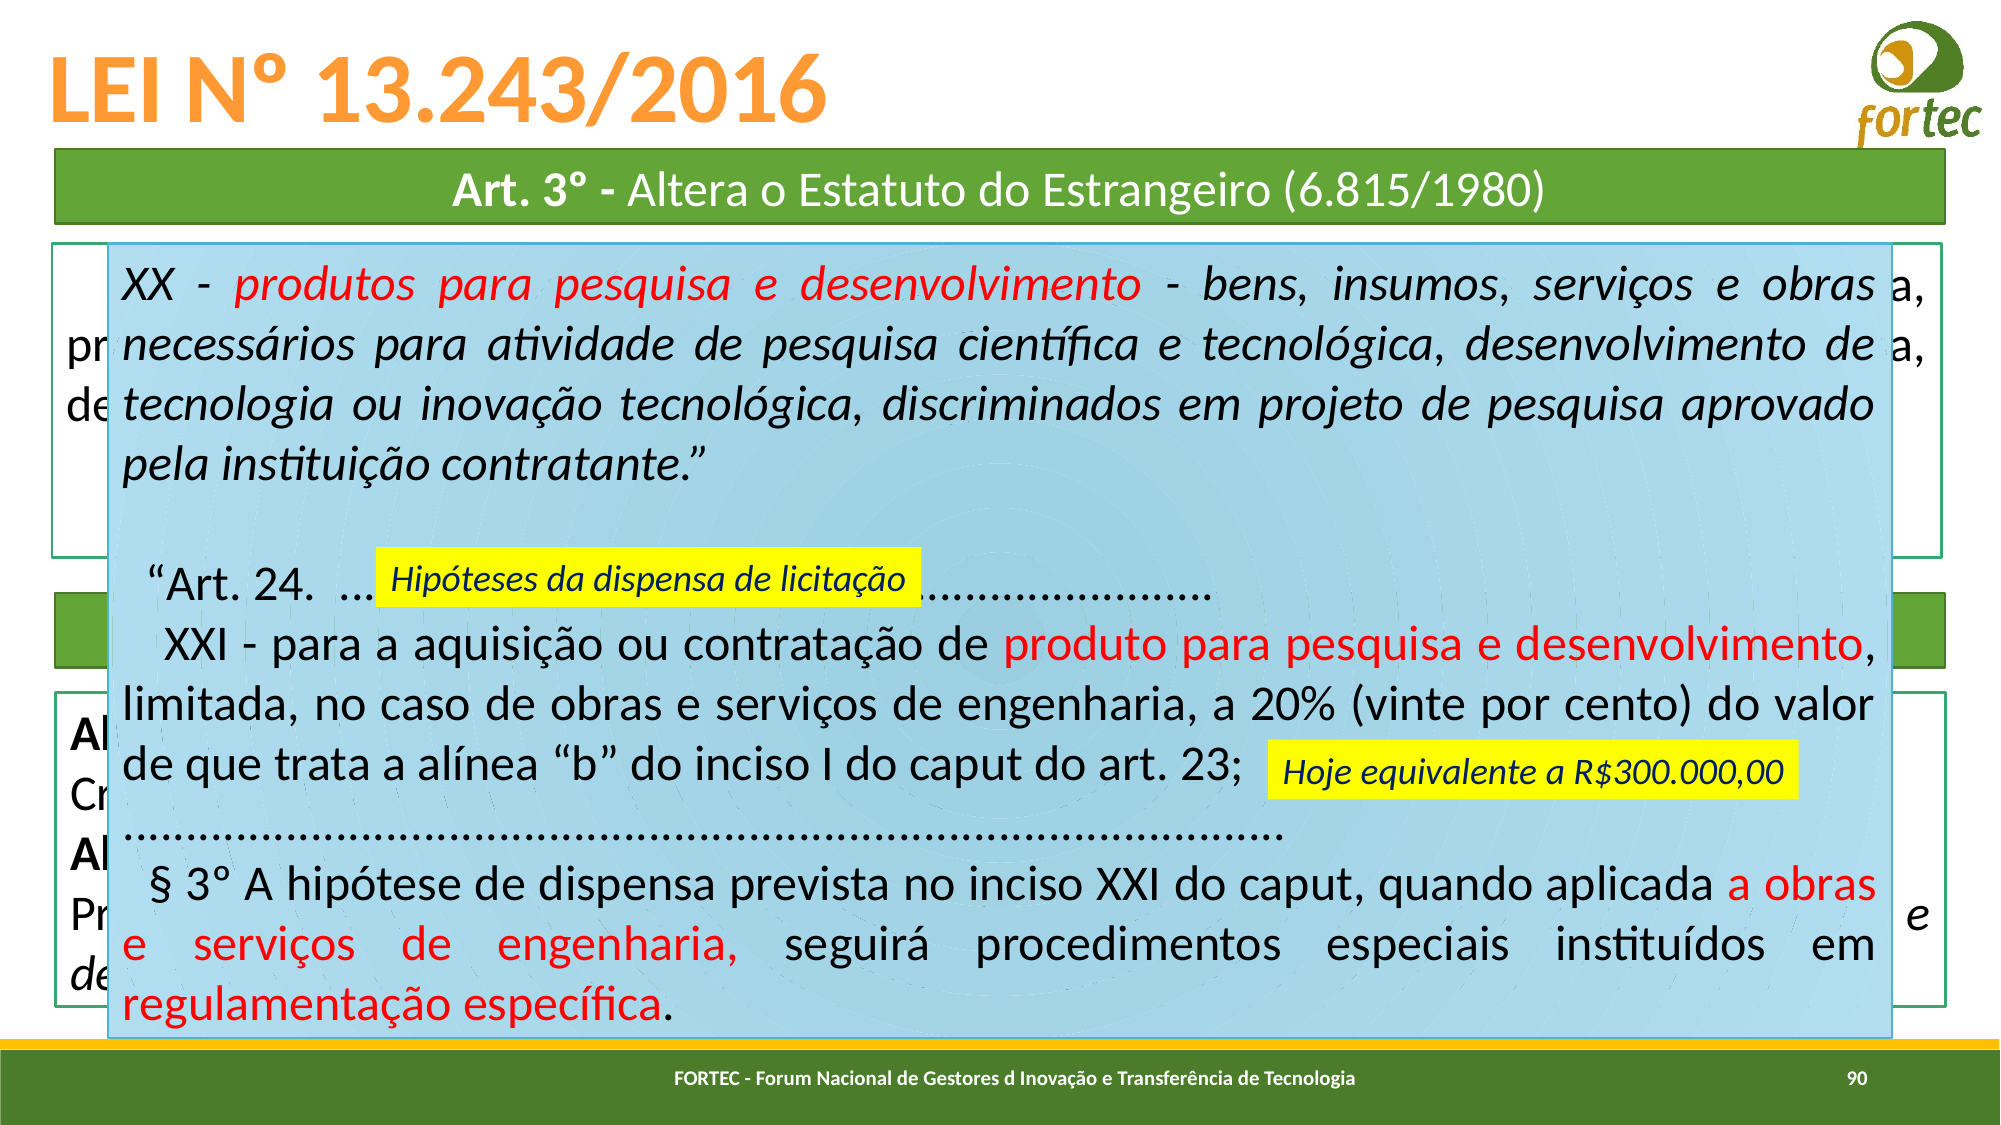

# LEI Nº 13.243/2016
Art. 3º - Altera o Estatuto do Estrangeiro (6.815/1980)
	Inclui a concessão de visto temporário para pesquisadores, antes restrita a cientista, professor e técnico, e a bolsista de agência de fomento em projeto de pesquisa, desenvolvimento e inovação  (altera Art. 13);
XX - produtos para pesquisa e desenvolvimento - bens, insumos, serviços e obras necessários para atividade de pesquisa científica e tecnológica, desenvolvimento de tecnologia ou inovação tecnológica, discriminados em projeto de pesquisa aprovado pela instituição contratante.”

  “Art. 24.  ......................................................................
   XXI - para a aquisição ou contratação de produto para pesquisa e desenvolvimento, limitada, no caso de obras e serviços de engenharia, a 20% (vinte por cento) do valor de que trata a alínea “b” do inciso I do caput do art. 23;
.............................................................................................
  § 3º A hipótese de dispensa prevista no inciso XXI do caput, quando aplicada a obras e serviços de engenharia, seguirá procedimentos especiais instituídos em regulamentação específica.
Hipóteses da dispensa de licitação
Art. 4º - Altera a Lei de Licitação (8.666/1993)
Altera Art. 6º:
Cria Conceito de produto para pesquisa e desenvolvimento.
Altera Art. 24:
Prevê e dispensa a licitação na aquisição e a contratação de produto para pesquisa e desenvolvimento. Facilita a aquisição de resultados de P&D pela própria ICT criadora.
Hoje equivalente a R$300.000,00
FORTEC - Forum Nacional de Gestores d Inovação e Transferência de Tecnologia
90